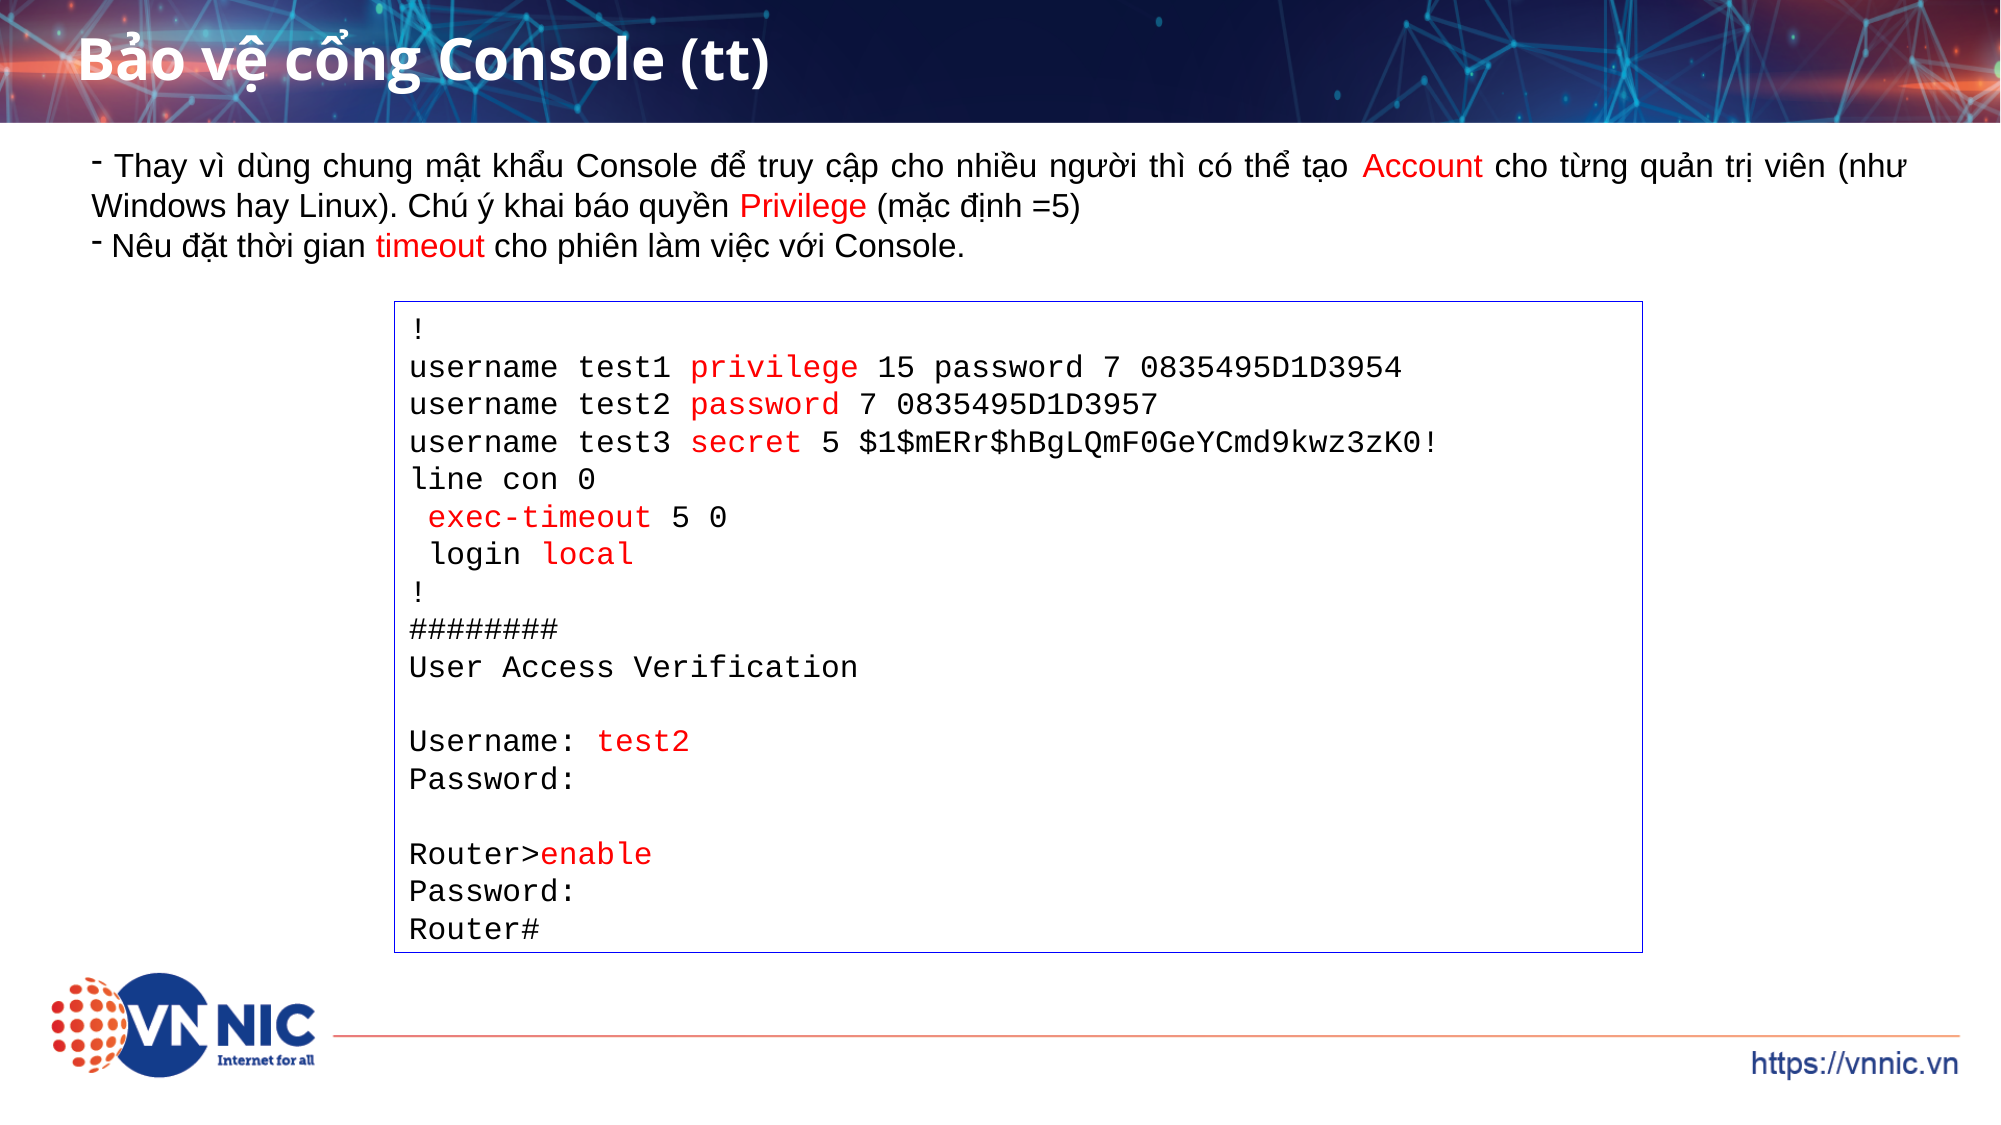

# Bảo vệ cổng Console (tt)
 Thay vì dùng chung mật khẩu Console để truy cập cho nhiều người thì có thể tạo Account cho từng quản trị viên (như Windows hay Linux). Chú ý khai báo quyền Privilege (mặc định =5)
 Nêu đặt thời gian timeout cho phiên làm việc với Console.
!
username test1 privilege 15 password 7 0835495D1D3954
username test2 password 7 0835495D1D3957
username test3 secret 5 $1$mERr$hBgLQmF0GeYCmd9kwz3zK0!
line con 0
 exec-timeout 5 0
 login local
!
########
User Access Verification

Username: test2
Password:

Router>enable
Password:
Router#